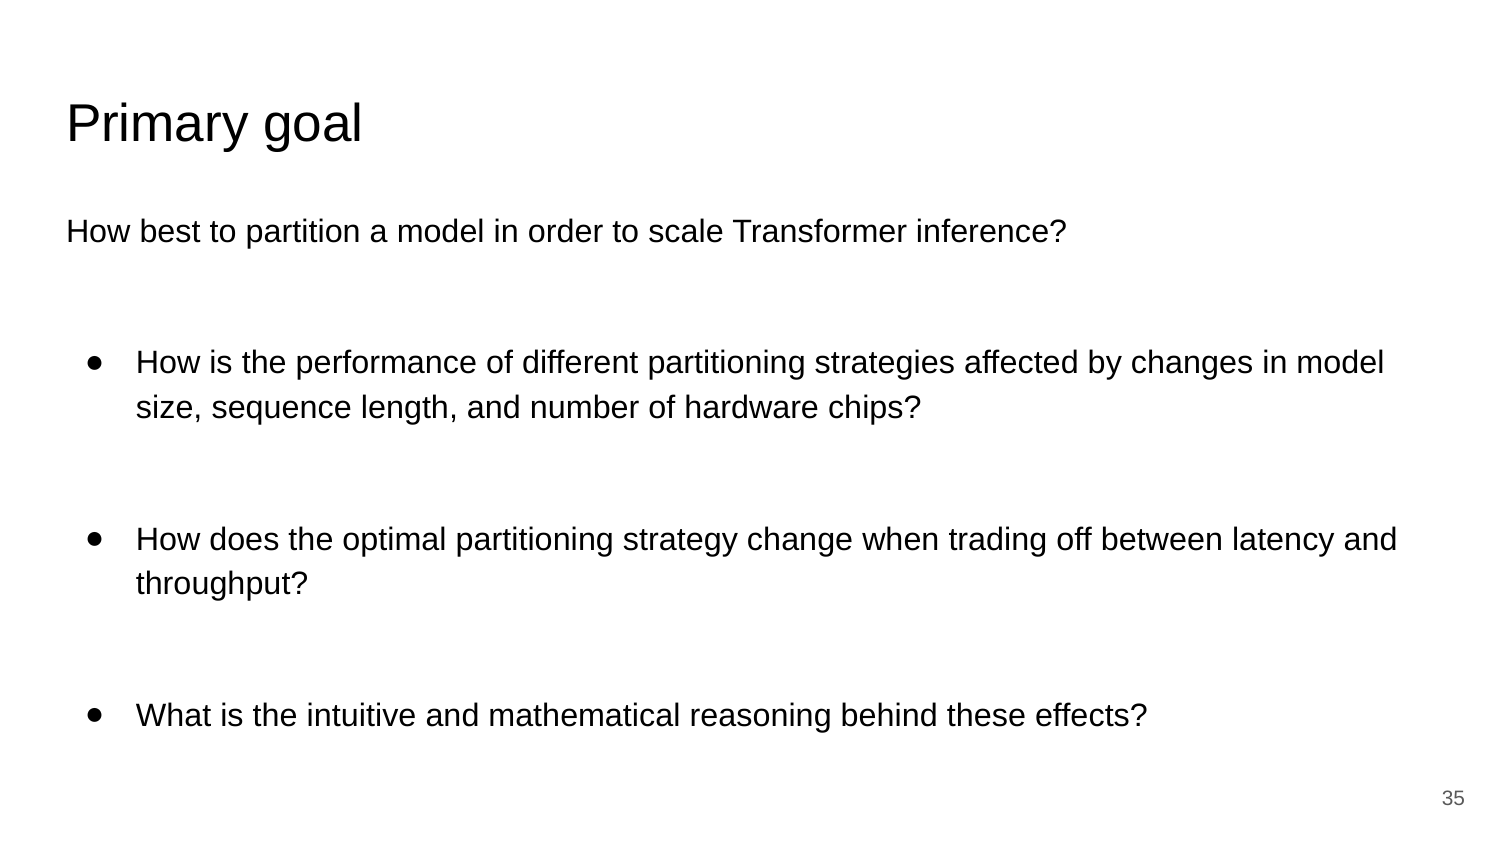

# Primary goal
How best to partition a model in order to scale Transformer inference?

How is the performance of different partitioning strategies affected by changes in model size, sequence length, and number of hardware chips?

How does the optimal partitioning strategy change when trading off between latency and throughput?

What is the intuitive and mathematical reasoning behind these effects?
35